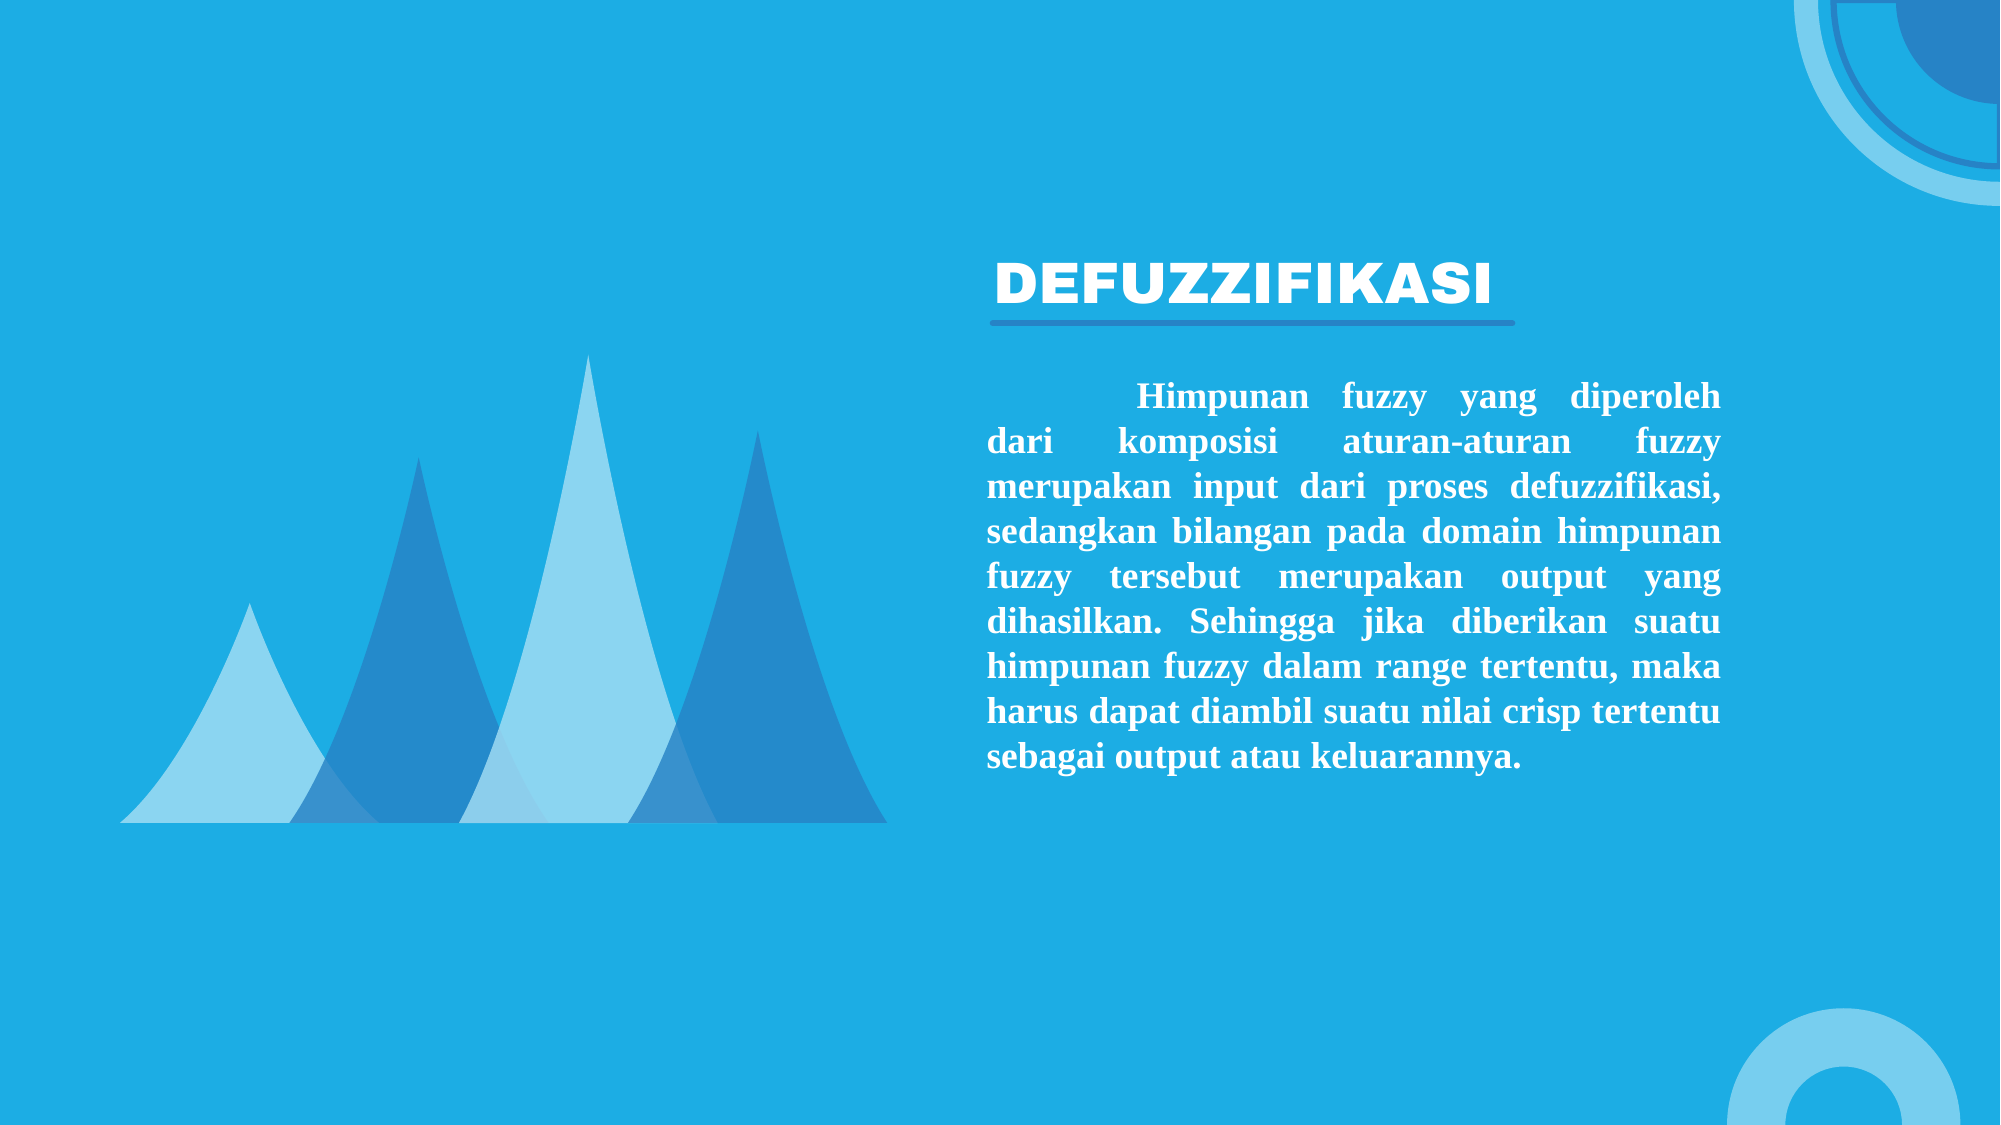

DEFUZZIFIKASI
	Himpunan fuzzy yang diperoleh dari komposisi aturan-aturan fuzzy merupakan input dari proses defuzzifikasi, sedangkan bilangan pada domain himpunan fuzzy tersebut merupakan output yang dihasilkan. Sehingga jika diberikan suatu himpunan fuzzy dalam range tertentu, maka harus dapat diambil suatu nilai crisp tertentu sebagai output atau keluarannya.